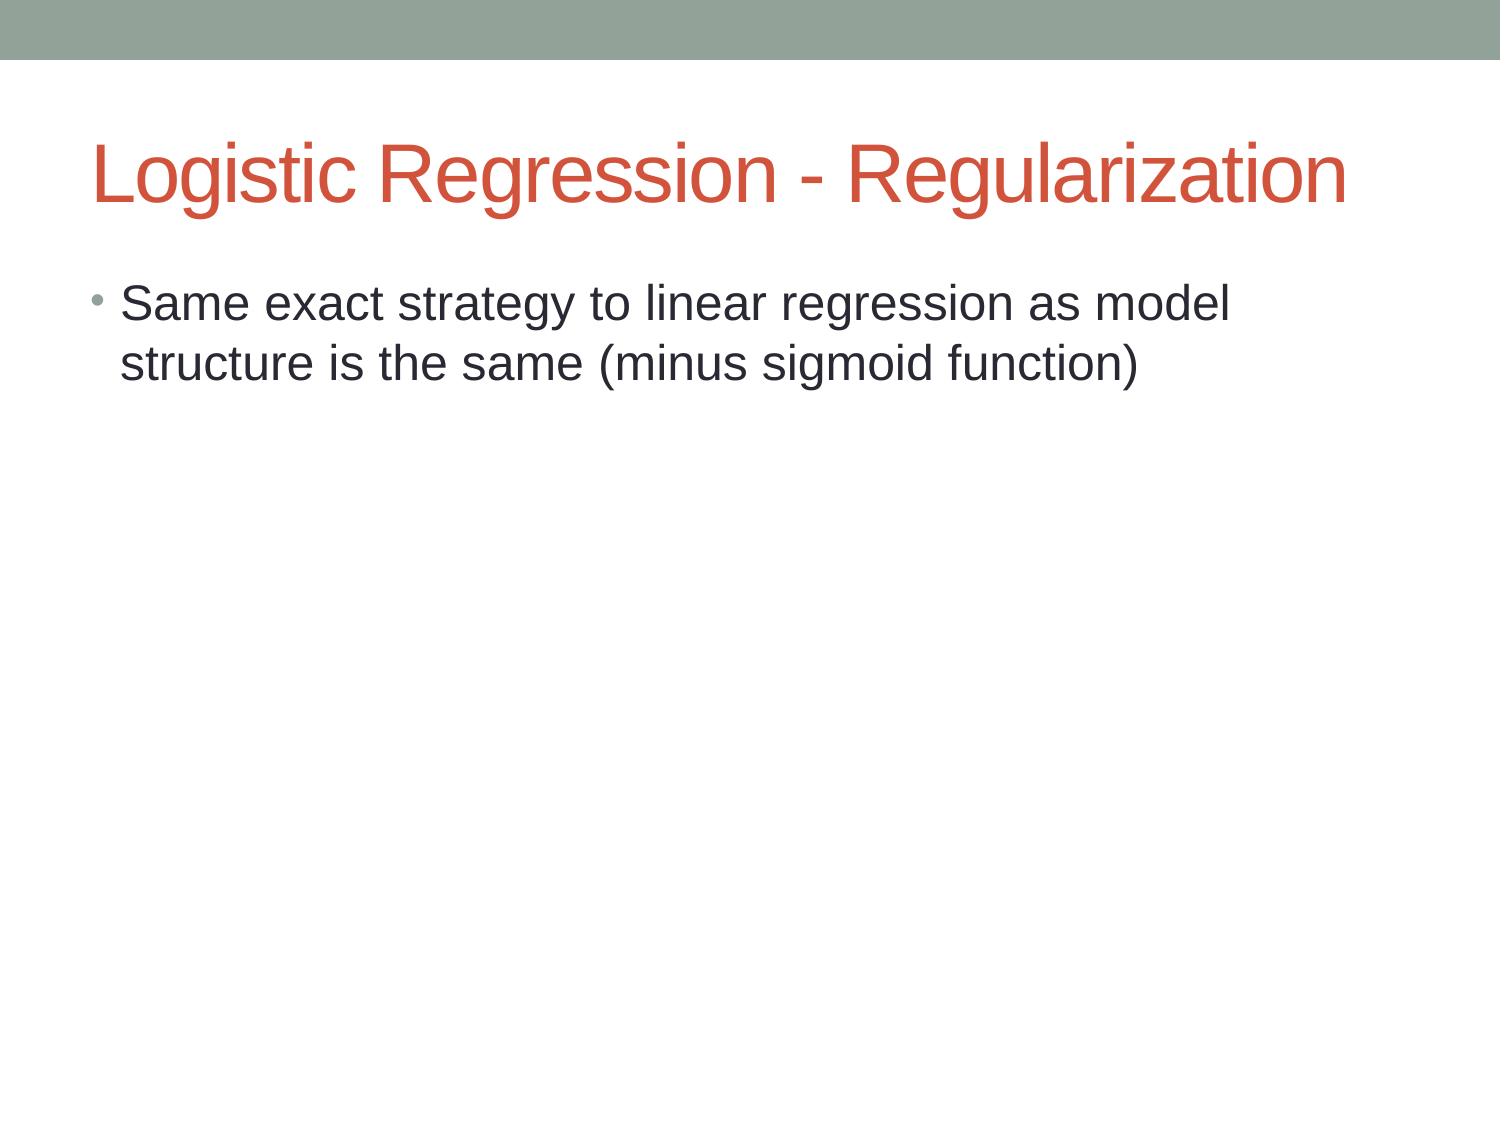

# Logistic Regression - Regularization
Same exact strategy to linear regression as model structure is the same (minus sigmoid function)